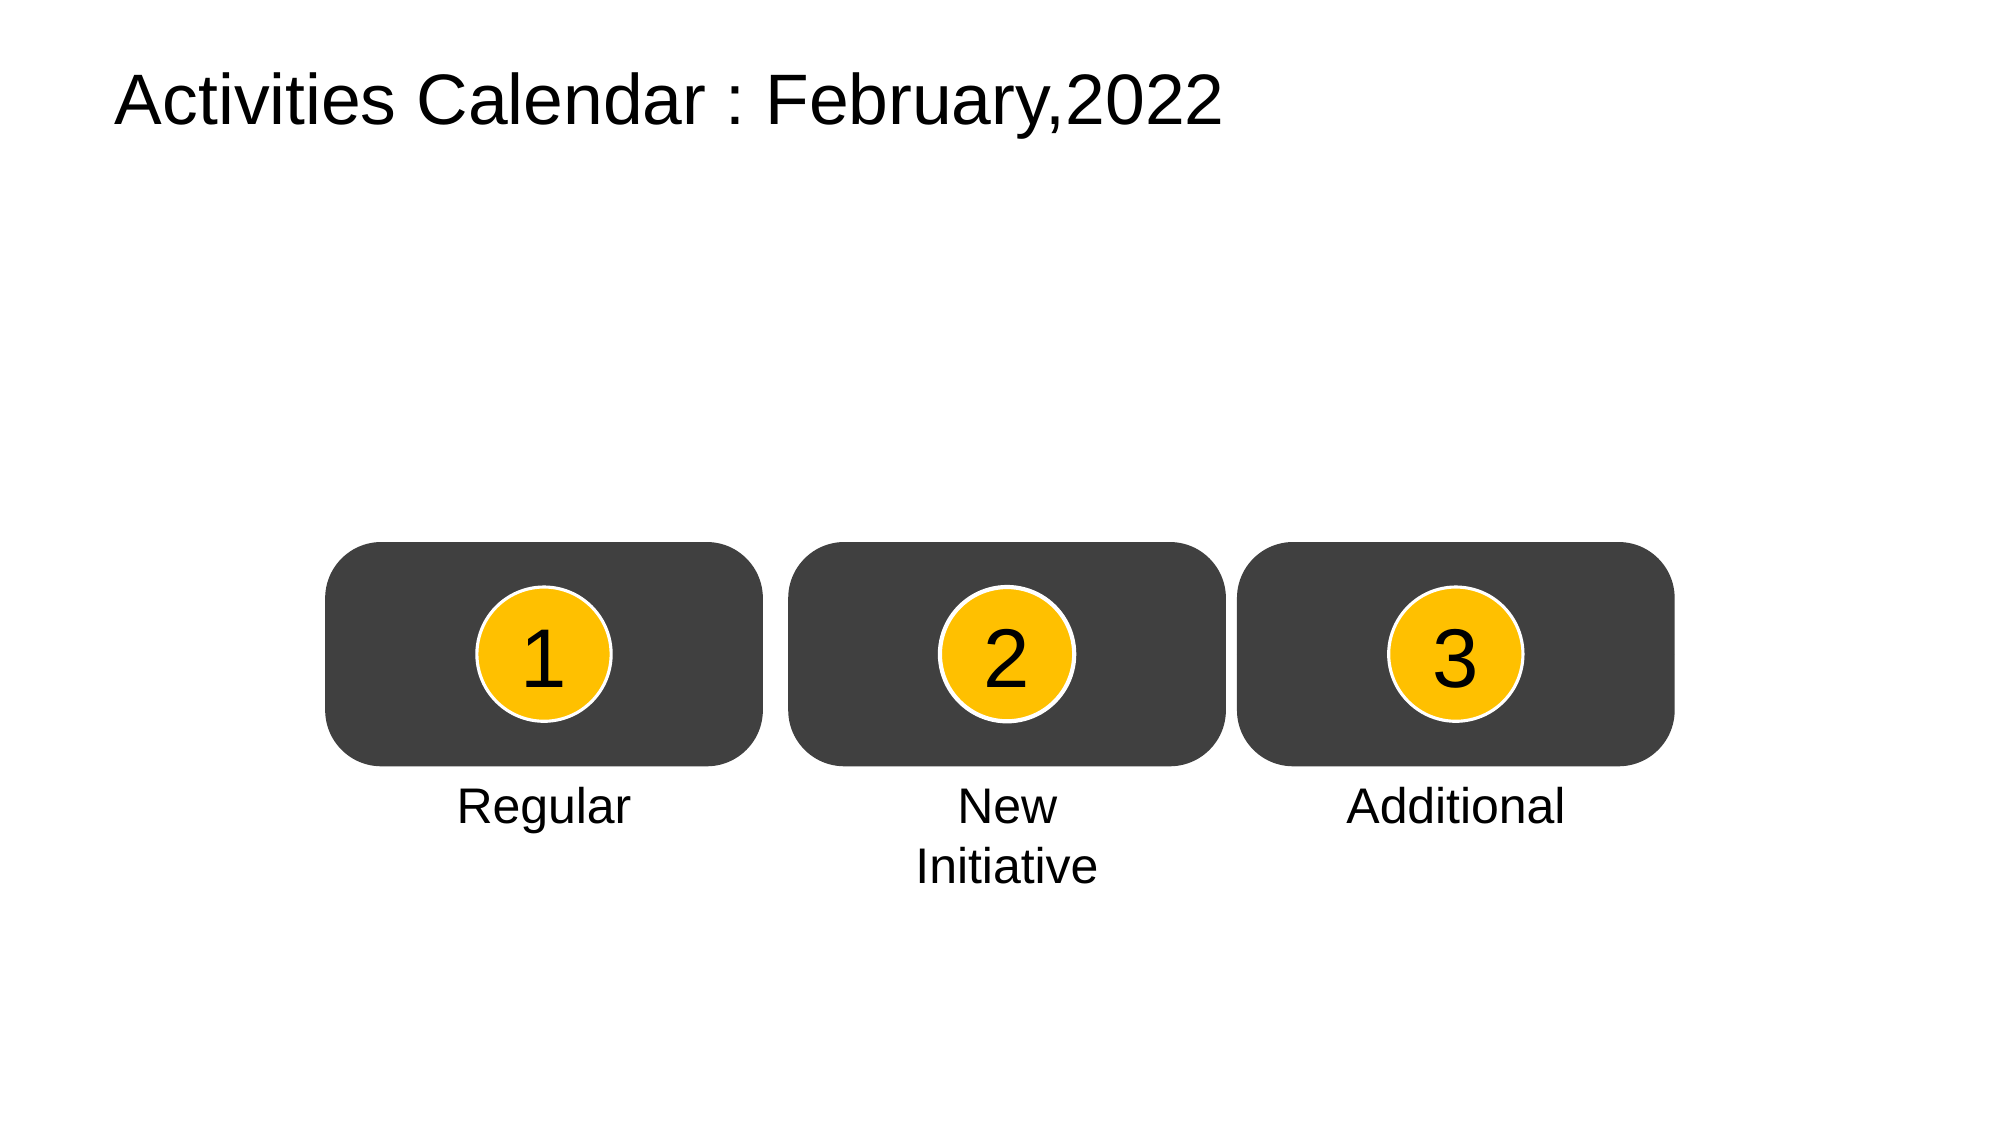

# Activities Calendar : February,2022 Activity Type

2
1
3

Regular
New Initiative
Additional